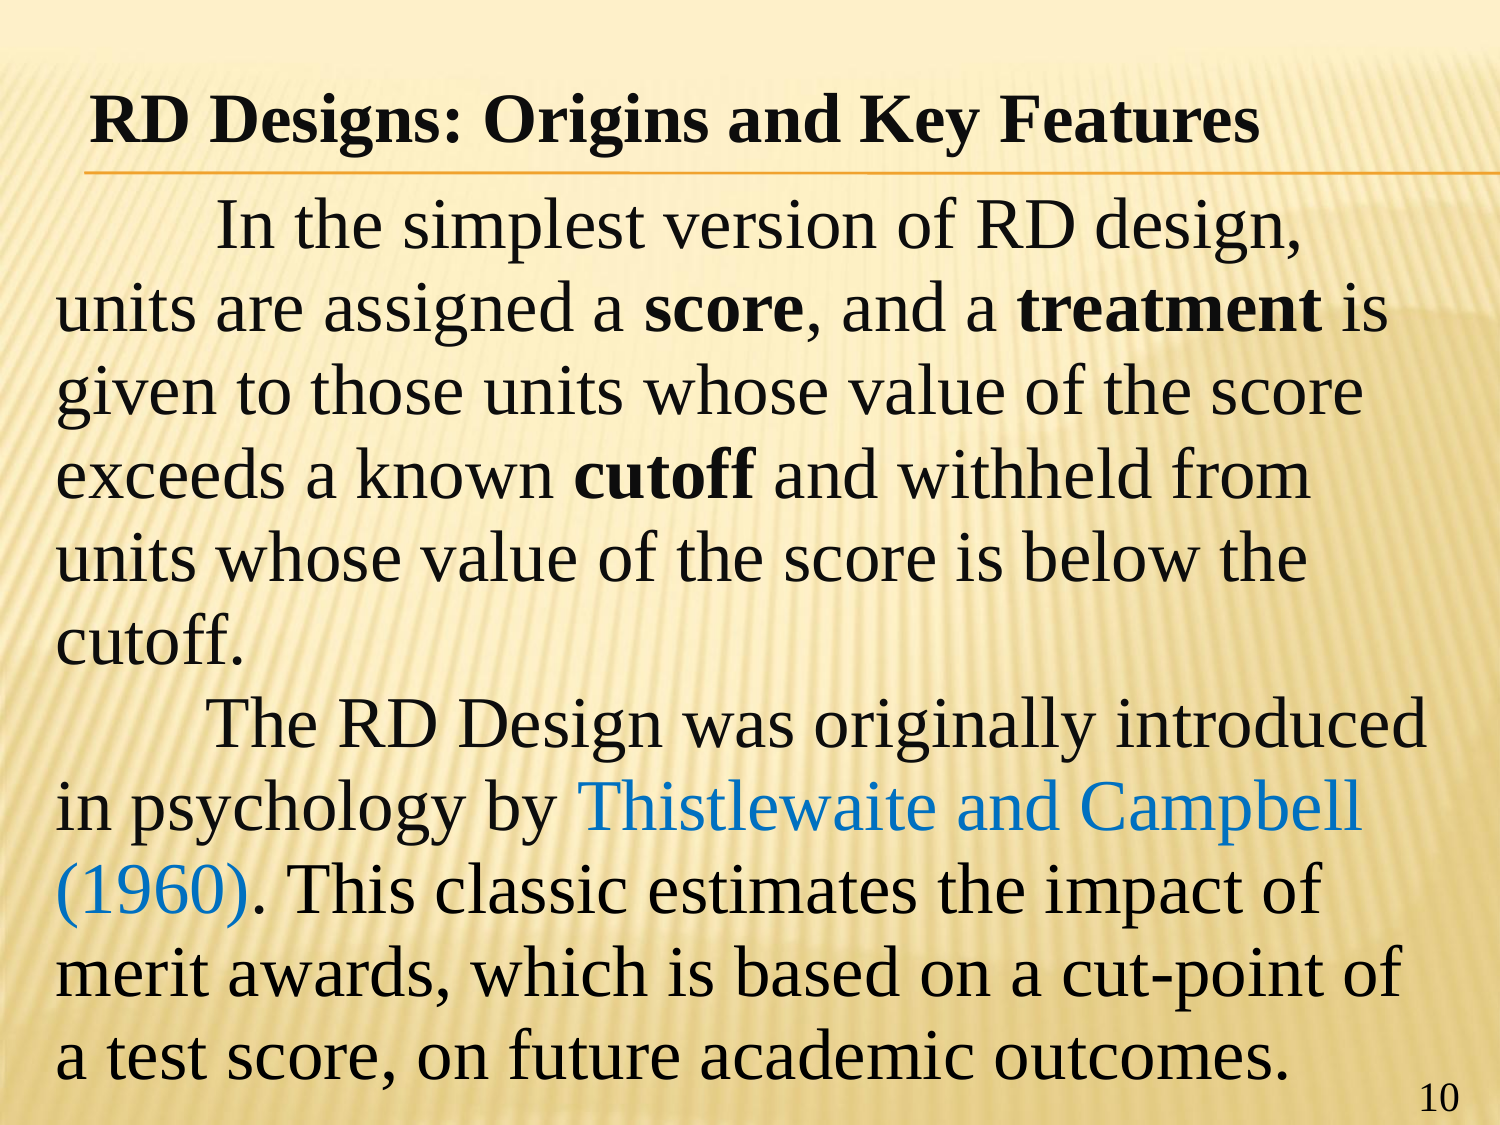

RD Designs: Origins and Key Features
　    In the simplest version of RD design, units are assigned a score, and a treatment is given to those units whose value of the score exceeds a known cutoff and withheld from units whose value of the score is below the cutoff.
	The RD Design was originally introduced in psychology by Thistlewaite and Campbell (1960). This classic estimates the impact of merit awards, which is based on a cut-point of a test score, on future academic outcomes.
10